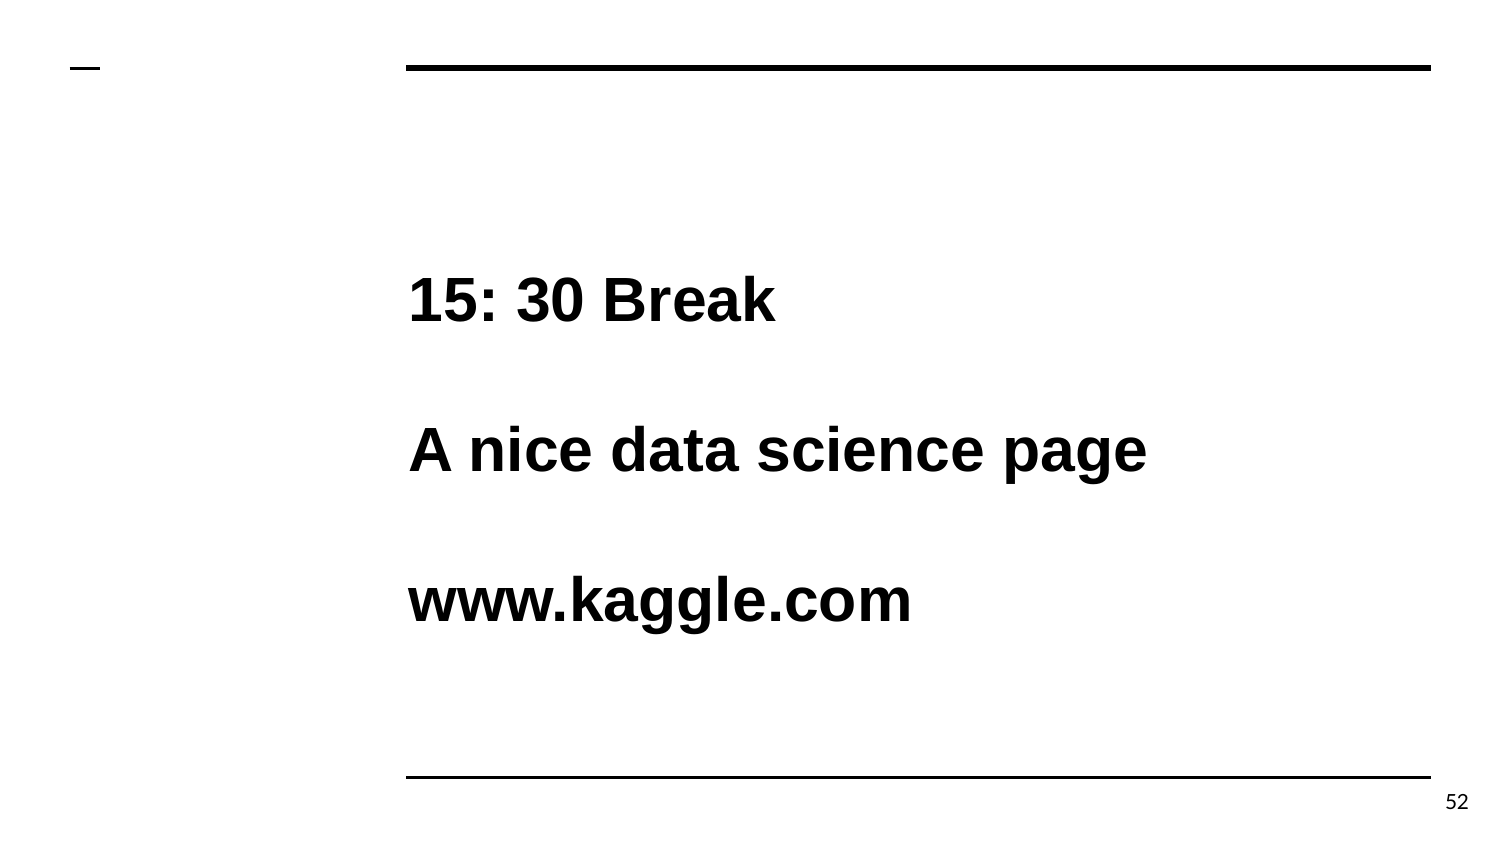

# 15: 30 Break

A nice data science page

www.kaggle.com

52